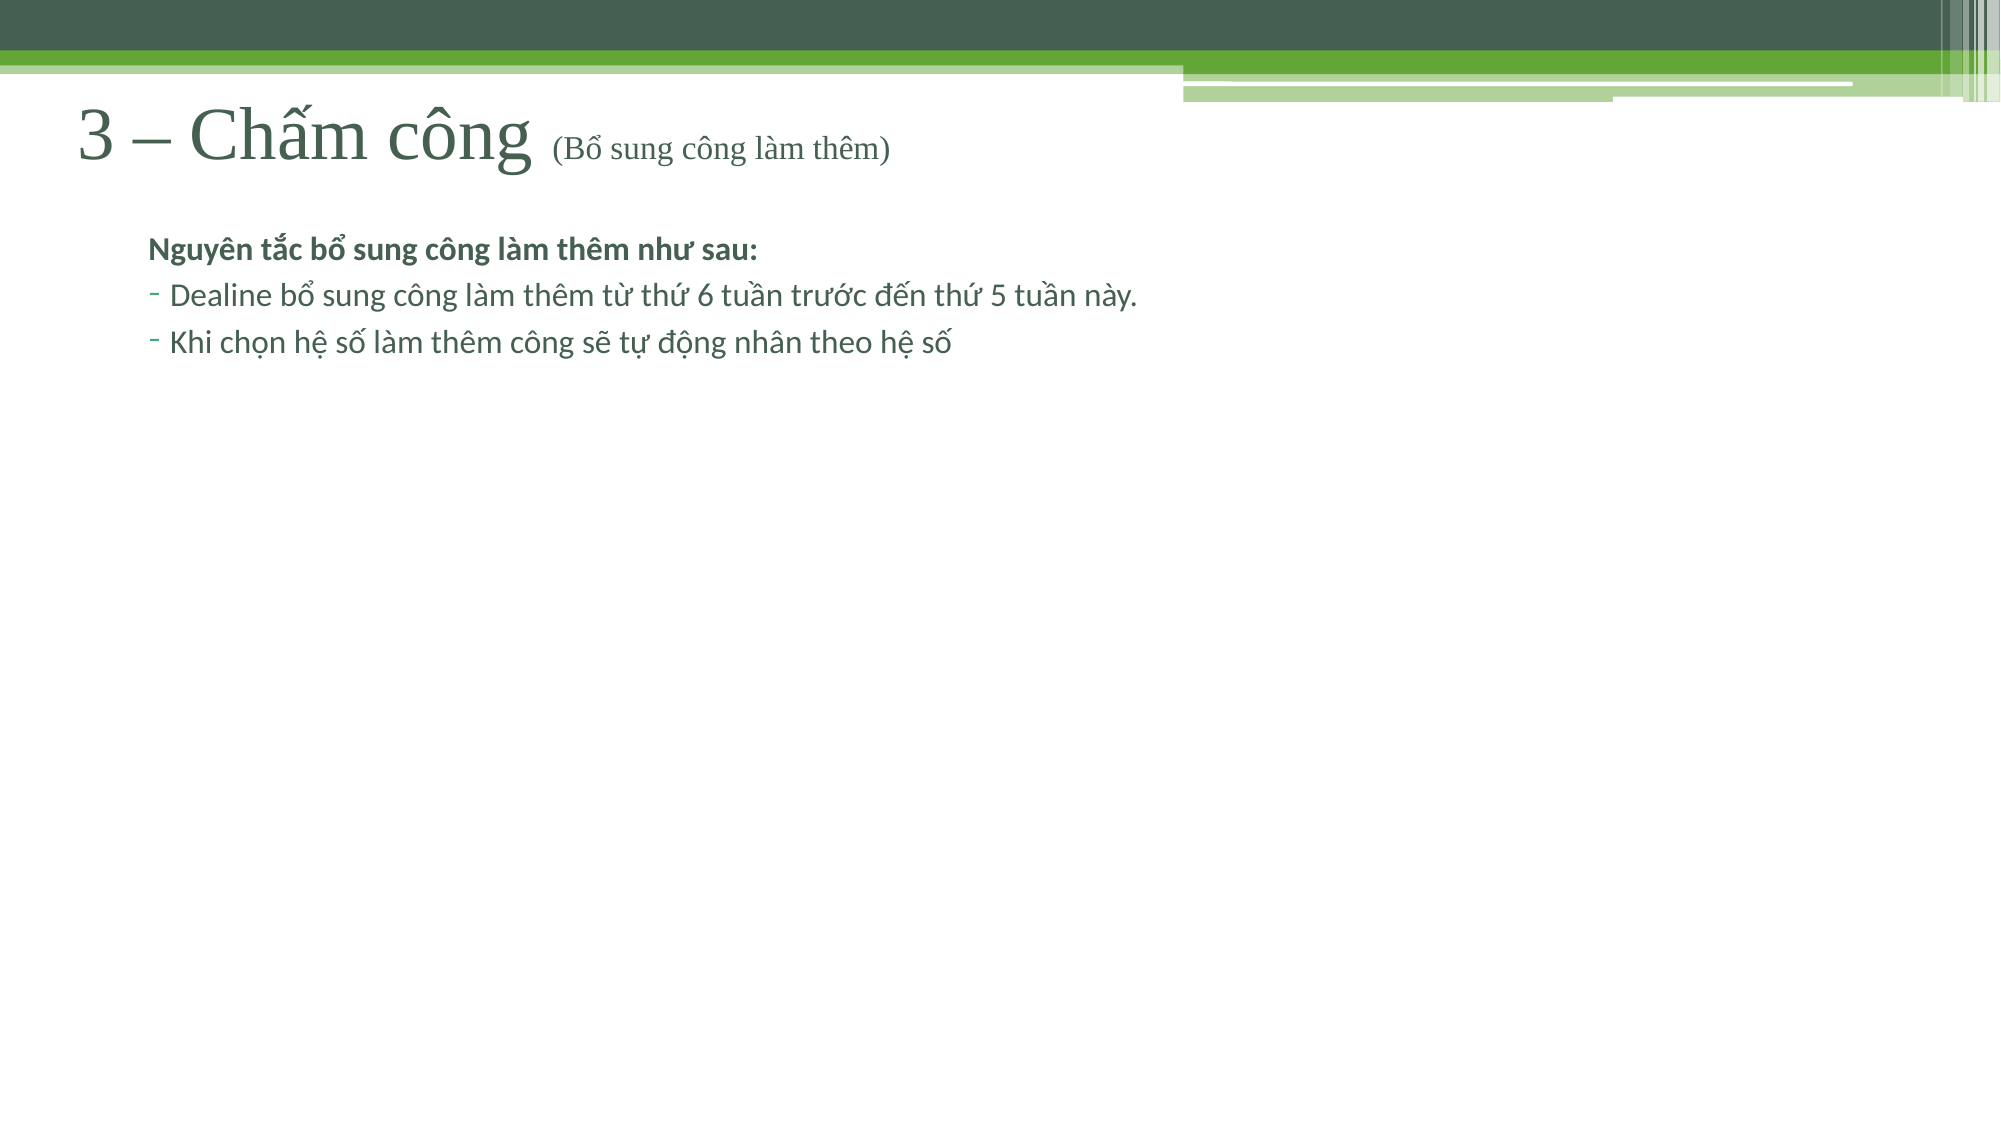

# 3 – Chấm công (Bổ sung công làm thêm)
Nguyên tắc bổ sung công làm thêm như sau:
 Dealine bổ sung công làm thêm từ thứ 6 tuần trước đến thứ 5 tuần này.
 Khi chọn hệ số làm thêm công sẽ tự động nhân theo hệ số